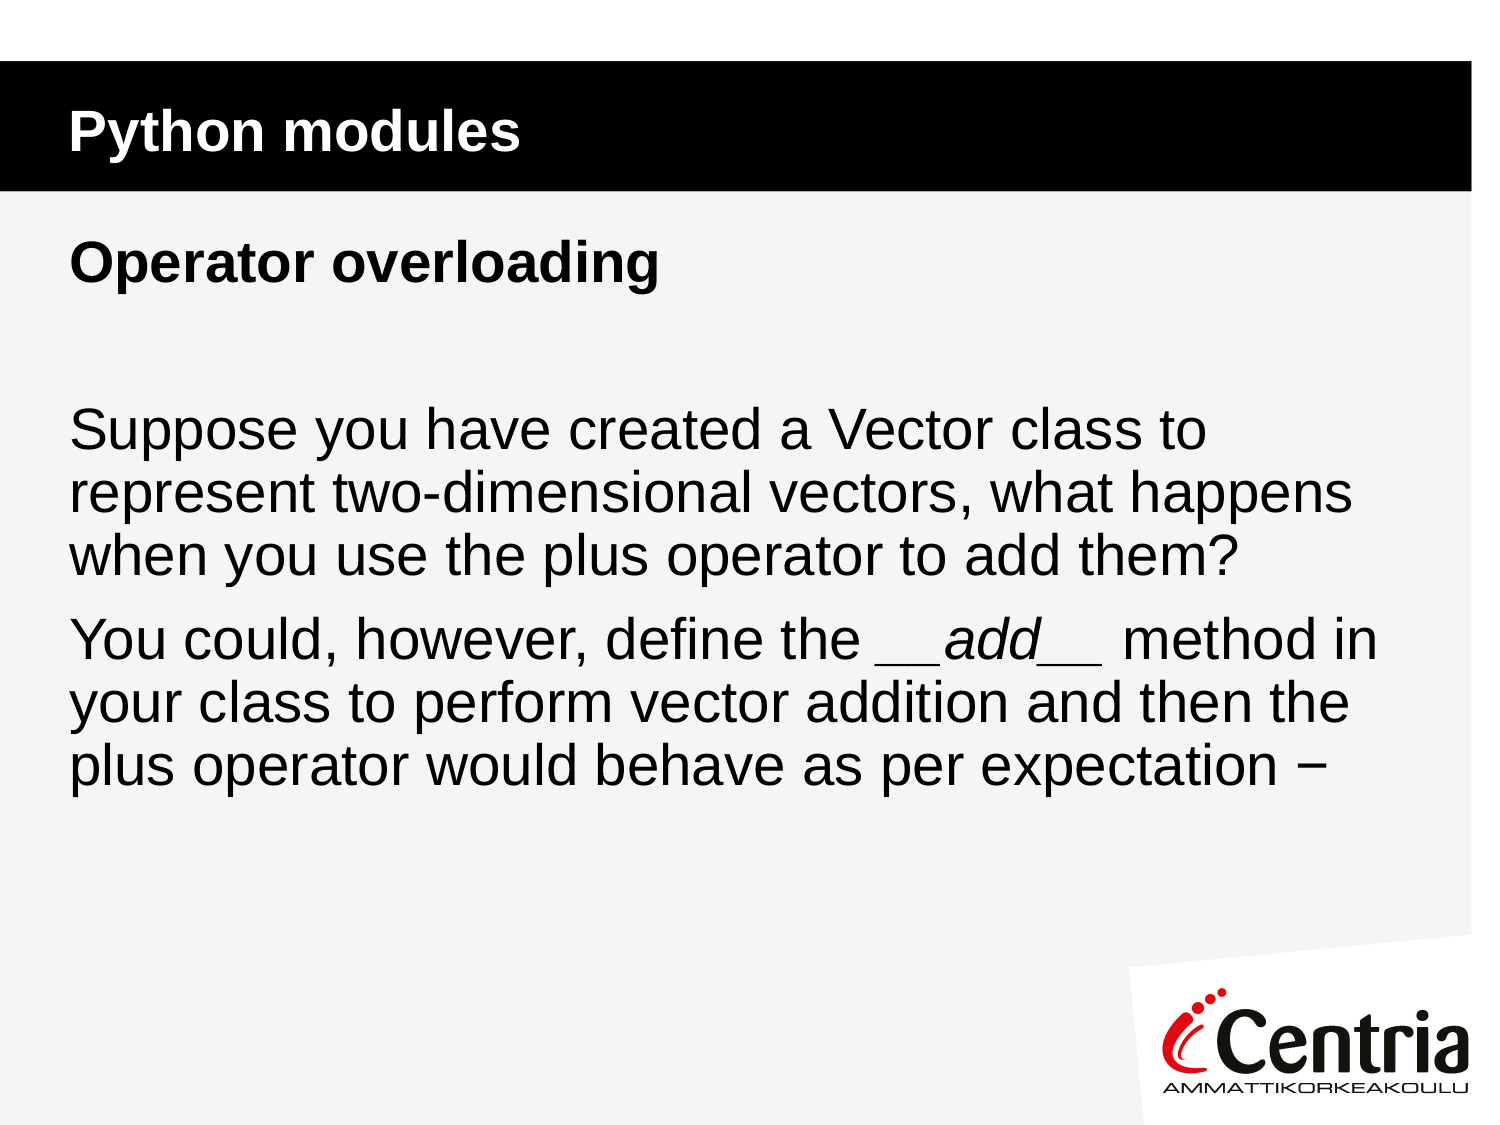

Python modules
Operator overloading

Suppose you have created a Vector class to represent two-dimensional vectors, what happens when you use the plus operator to add them?
You could, however, define the __add__ method in your class to perform vector addition and then the plus operator would behave as per expectation −